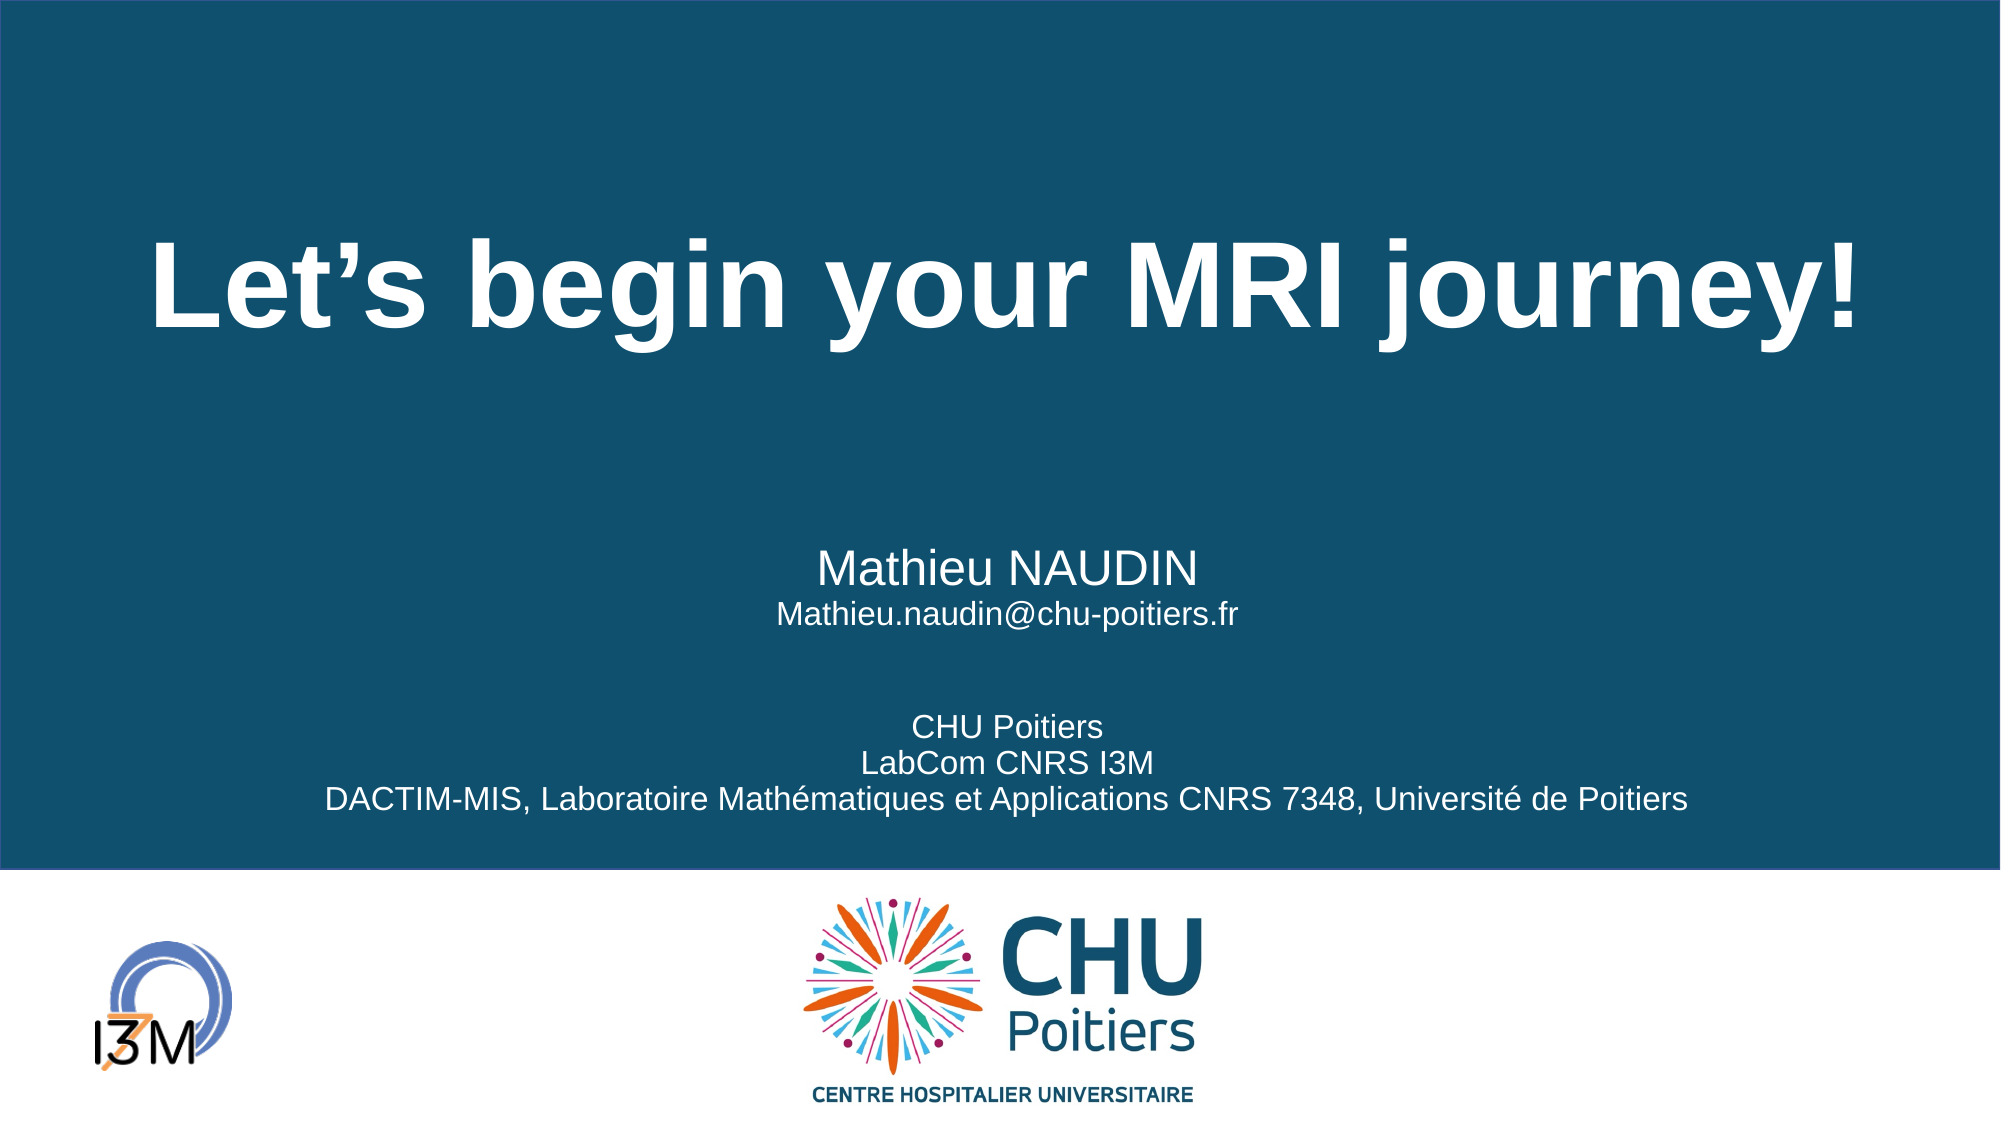

# Let’s begin your MRI journey!
Mathieu NAUDIN
Mathieu.naudin@chu-poitiers.fr
CHU Poitiers
LabCom CNRS I3M
DACTIM-MIS, Laboratoire Mathématiques et Applications CNRS 7348, Université de Poitiers